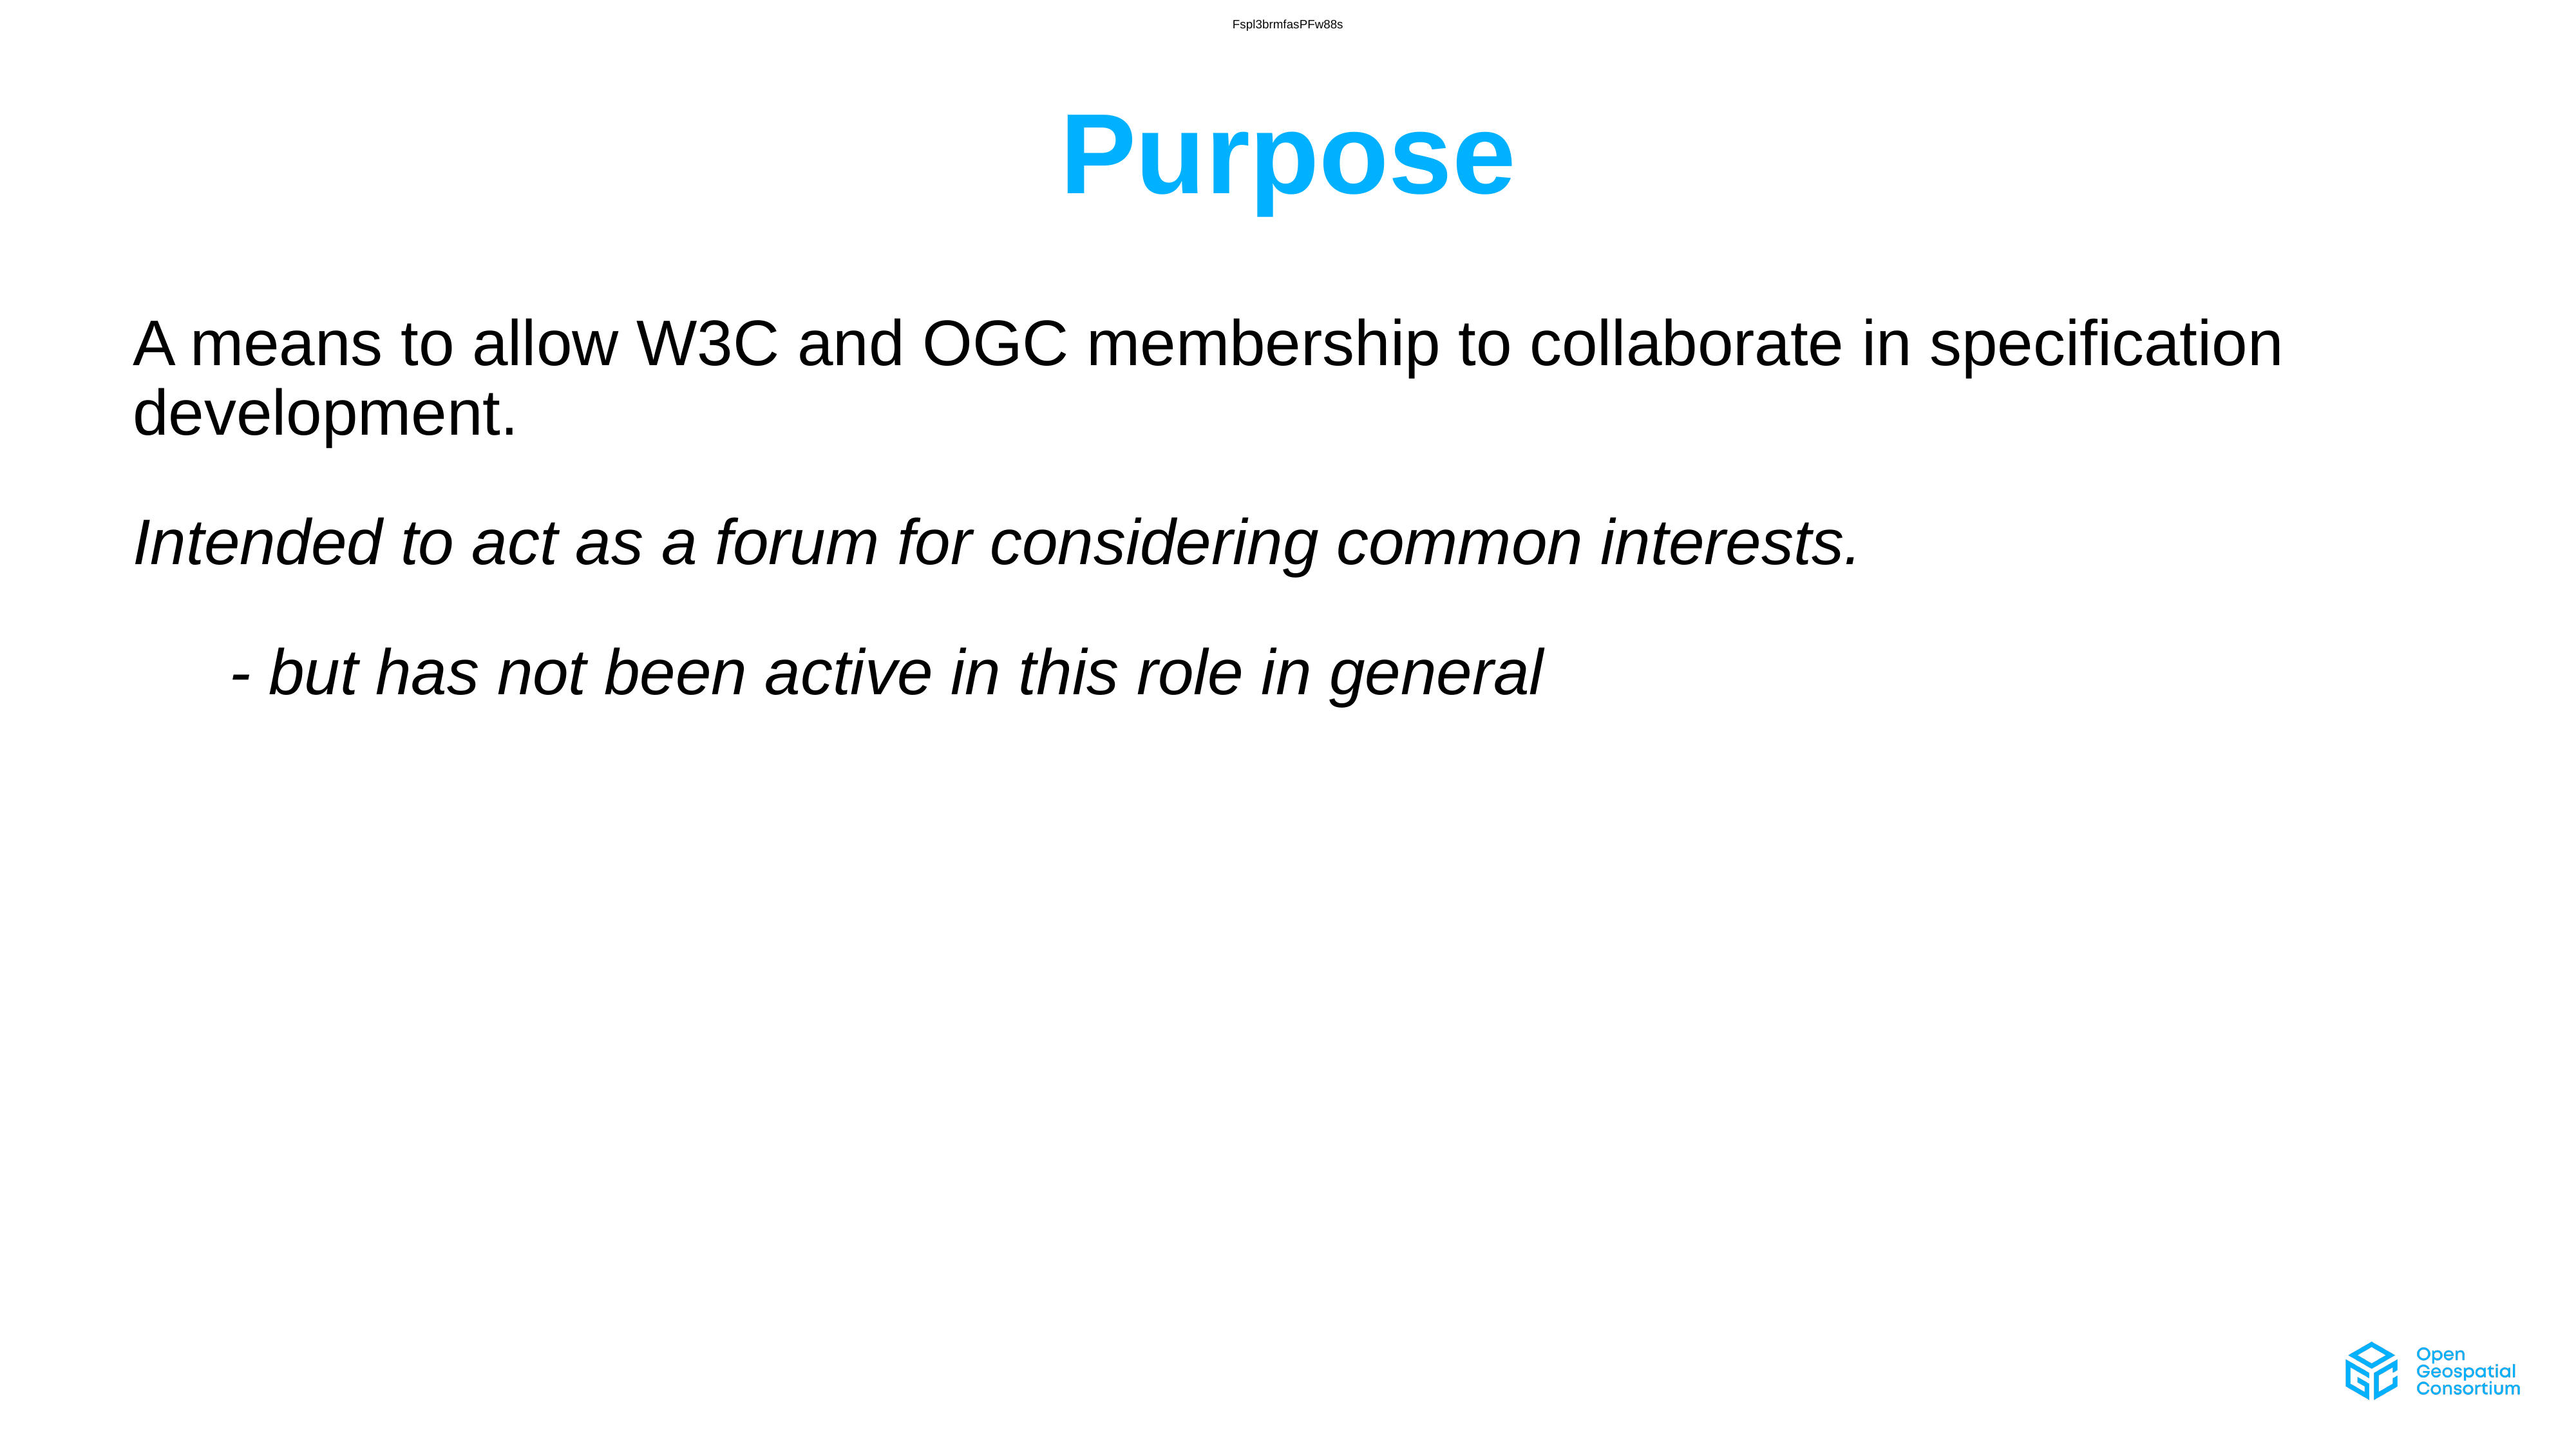

Fspl3brmfasPFw88s
# Purpose
A means to allow W3C and OGC membership to collaborate in specification development.
Intended to act as a forum for considering common interests.
	- but has not been active in this role in general